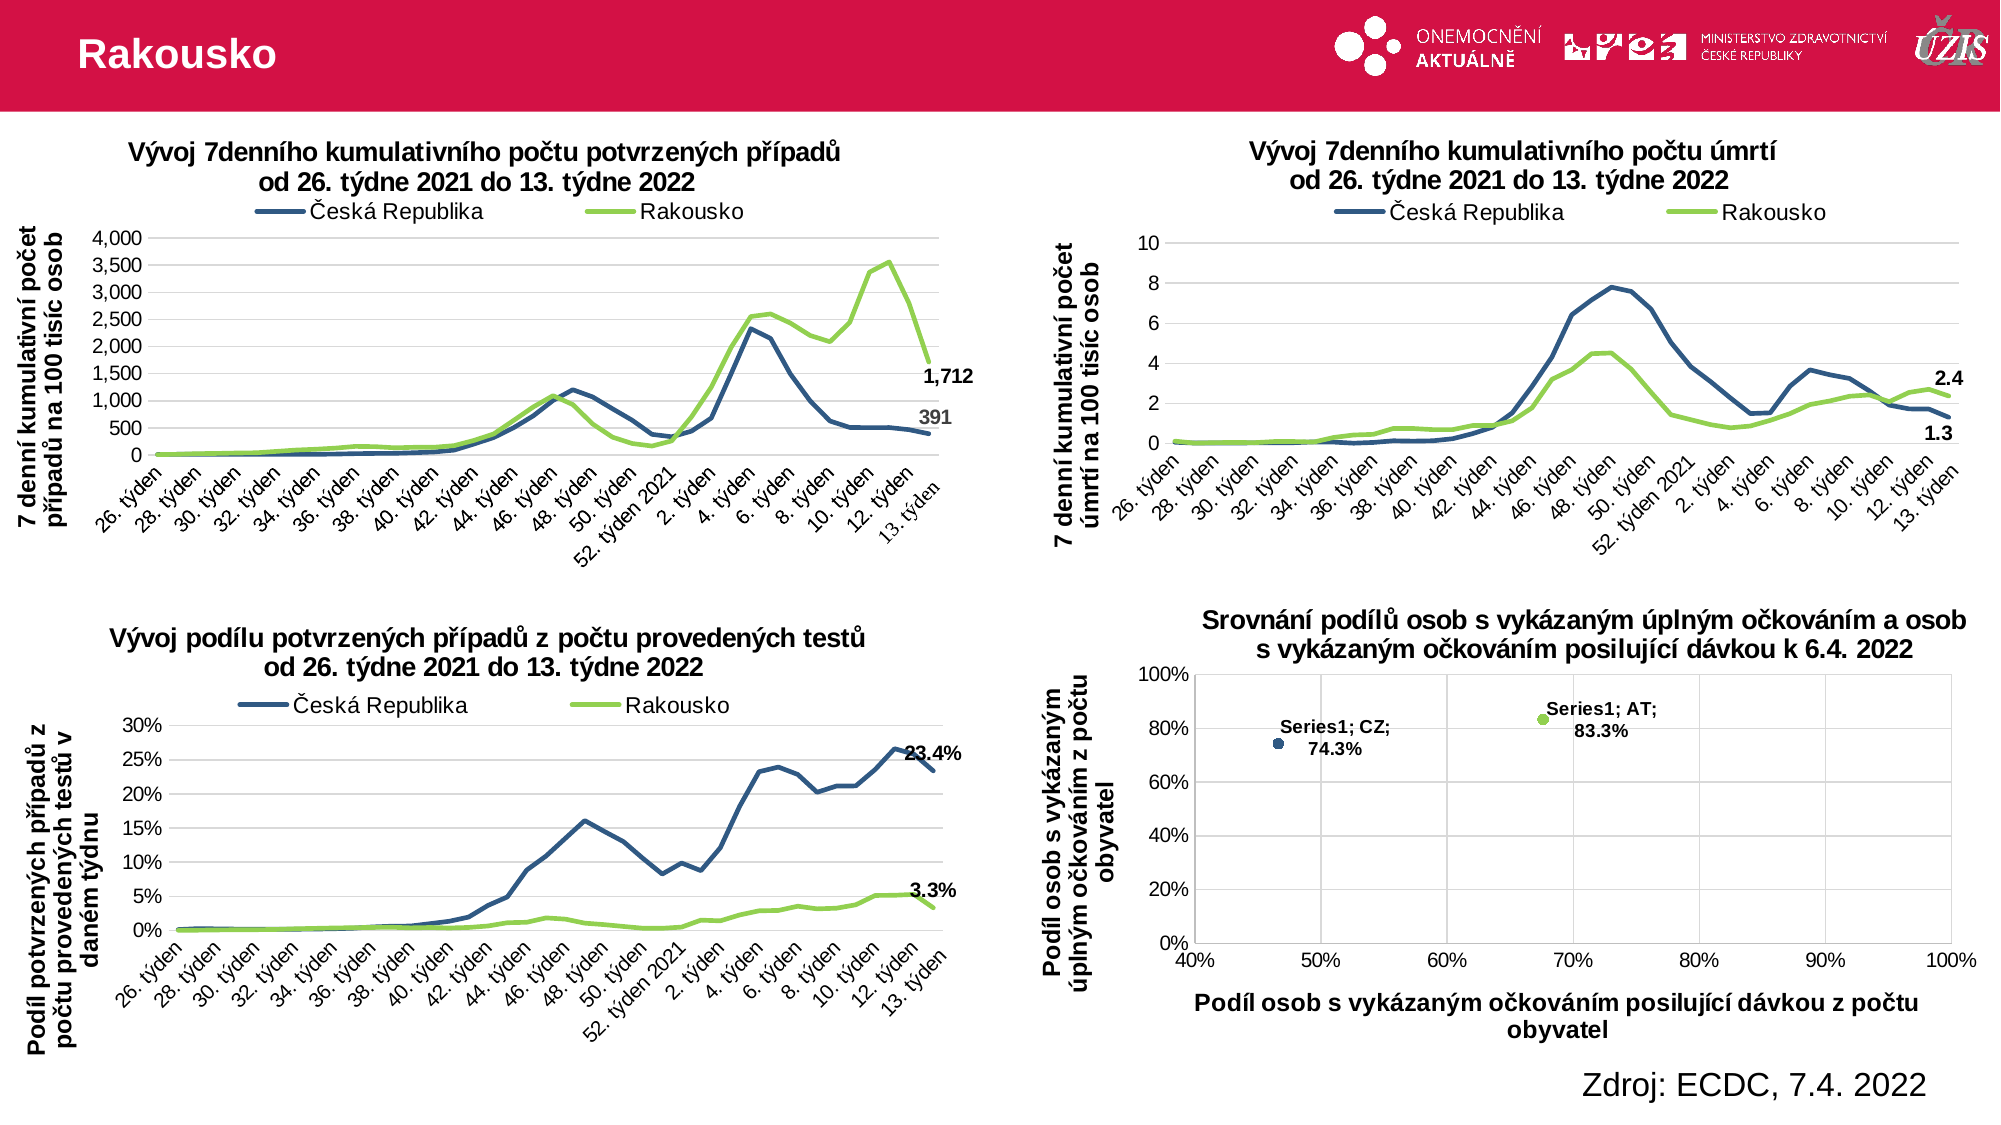

# Rakousko

### Chart: Vývoj 7denního kumulativního počtu úmrtí
od 26. týdne 2021 do 13. týdne 2022

| Category | Česká Republika | Rakousko |
|---|---|---|
| 26. týden | 0.06545763913558886 | 0.12358073147210266 |
| 27. týden | 0.02805327391525237 | 0.022469223904018665 |
| 28. týden | 0.02805327391525237 | 0.04493844780803733 |
| 29. týden | 0.02805327391525237 | 0.05617305976004666 |
| 30. týden | 0.037404365220336494 | 0.04493844780803733 |
| 31. týden | 0.037404365220336494 | 0.10111150756808399 |
| 32. týden | 0.04675545652542062 | 0.10111150756808399 |
| 33. týden | 0.0841598217457571 | 0.07864228366406532 |
| 34. týden | 0.07480873044067299 | 0.303334522704252 |
| 35. týden | 0.018702182610168247 | 0.4269152541763546 |
| 36. týden | 0.05610654783050474 | 0.4606190900323826 |
| 37. týden | 0.14026636957626185 | 0.7527190007846253 |
| 38. týden | 0.1215641869660936 | 0.7527190007846253 |
| 39. týden | 0.14026636957626185 | 0.6965459410245787 |
| 40. týden | 0.2431283739321872 | 0.6965459410245787 |
| 41. týden | 0.4956078391694585 | 0.8987689561607466 |
| 42. týden | 0.8135449435423188 | 0.8987689561607466 |
| 43. týden | 1.5335789740337964 | 1.1346958071529427 |
| 44. týden | 2.8520828480506575 | 1.7863033003694837 |
| 45. týden | 4.31085309164378 | 3.2018644063226596 |
| 46. týden | 6.424199726592793 | 3.684952720259061 |
| 47. týden | 7.162935939694438 | 4.482610168851724 |
| 48. týden | 7.798810148440158 | 4.516314004707752 |
| 49. týden | 7.5837350484232235 | 3.70742194416308 |
| 50. týden | 6.704732465745317 | 2.5502569131061184 |
| 51. týden | 5.040238213440342 | 1.4380303298571946 |
| 52. týden 2021 | 3.8339474350844904 | 1.1908688669129892 |
| 1. týden 2022 | 3.0858601306777604 | 0.9437074039687839 |
| 2. týden | 2.272315187135442 | 0.7864228366406533 |
| 3. týden | 1.4961746088134598 | 0.876299732256728 |
| 4. týden | 1.5335789740337964 | 1.1571650310569614 |
| 5. týden | 2.8614339393557415 | 1.4942033896172413 |
| 6. týden | 3.67497888289806 | 1.9435878676976146 |
| 7. týden | 3.431850508965873 | 2.123341658929764 |
| 8. týden | 3.2448286828641906 | 2.35926850992196 |
| 9. týden | 2.6276566567286386 | 2.426676181634016 |
| 10. týden | 1.9169737175422452 | 2.089637823073736 |
| 11. týden | 1.7299518914405627 | 2.5502569131061184 |
| 12. týden | 1.7206008001354784 | 2.7075414804342492 |
| 13. týden | 1.3091527827117773 | 2.370503121873969 |

### Chart: Vývoj 7denního kumulativního počtu potvrzených případů
od 26. týdne 2021 do 13. týdne 2022

| Category | Česká Republika | Rakousko |
|---|---|---|
| 26. týden | 9.510059857270553 | 7.111509365621908 |
| 27. týden | 12.736186357524575 | 12.279430863546201 |
| 28. týden | 15.064608092490522 | 24.63750401075647 |
| 29. týden | 12.652026535778818 | 28.457272074439636 |
| 30. týden | 11.13714974435519 | 36.52372345598234 |
| 31. týden | 11.249362840016198 | 41.19732202801822 |
| 32. týden | 11.99745014442293 | 66.29544512880707 |
| 33. týden | 12.175120879219527 | 90.60714539295527 |
| 34. týden | 12.343440522711042 | 106.00979837916006 |
| 35. týden | 16.429867423032803 | 127.01852272941751 |
| 36. týden | 24.38764612365939 | 157.95864404525122 |
| 37. týden | 28.707850306608258 | 154.45344511622432 |
| 38. týden | 30.587419658930166 | 132.1527403914858 |
| 39. týden | 42.126666329403974 | 141.48870292360553 |
| 40. týden | 56.031739100064065 | 143.6232791944873 |
| 41. týden | 90.01360490273977 | 172.56363958286335 |
| 42. týden | 201.44120889412218 | 268.0016681151826 |
| 43. týden | 321.7710518079447 | 388.4254736287707 |
| 44. týden | 500.72288611333954 | 634.7668099004793 |
| 45. týden | 720.3800208697656 | 885.5458178932317 |
| 46. týden | 1005.0739956530517 | 1092.9255199153718 |
| 47. týden | 1202.849576755581 | 928.9114200279877 |
| 48. týden | 1069.9986225842508 | 571.718167625803 |
| 49. týden | 852.9130379367228 | 329.2415378655855 |
| 50. týden | 639.8577736416862 | 211.91848525075204 |
| 51. týden | 380.1779680995001 | 164.4634843654646 |
| 52. týden 2021 | 335.5358582090285 | 259.8790436738799 |
| 1. týden 2022 | 439.2394607824114 | 701.9497893734952 |
| 2. týden | 679.5438051404632 | 1249.1203298841579 |
| 3. týden | 1493.098099774087 | 1981.9990059615347 |
| 4. týden | 2329.020204809472 | 2552.6498854518964 |
| 5. týden | 2147.4033094821284 | 2600.385751635984 |
| 6. týden | 1491.0315085956634 | 2431.9452146395083 |
| 7. týden | 996.4709916523743 | 2203.174811460742 |
| 8. týden | 626.1023183319074 | 2087.8739889972703 |
| 9. týden | 507.1938412964577 | 2442.797849785149 |
| 10. týden | 503.3879471352885 | 3369.9454357366717 |
| 11. týden | 505.13660120933923 | 3558.720620366284 |
| 12. týden | 465.7965600888503 | 2796.0477533921785 |
| 13. týden | 391.0158829220926 | 1711.896465411326 |

### Chart: Srovnání podílů osob s vykázaným úplným očkováním a osob s vykázaným očkováním posilující dávkou k 6.4. 2022

| Category | AT | CZ |
|---|---|---|

### Chart: Vývoj podílu potvrzených případů z počtu provedených testů od 26. týdne 2021 do 13. týdne 2022

| Category | Česká Republika | Rakousko |
|---|---|---|
| 26. týden | 0.0011517058156047645 | 0.00013166365240795764 |
| 27. týden | 0.0025317255698706067 | 0.0002684131283243138 |
| 28. týden | 0.0022194270819700136 | 0.000644387831560018 |
| 29. týden | 0.0018728172958068549 | 0.0009023068491608689 |
| 30. týden | 0.001577076119412867 | 0.0010093815667241268 |
| 31. týden | 0.0016438917737086635 | 0.0013509894053988735 |
| 32. týden | 0.0017273342910188042 | 0.0022830970728304483 |
| 33. týden | 0.001931985790556121 | 0.0029097161791043053 |
| 34. týden | 0.002339778359177249 | 0.0034908972523427415 |
| 35. týden | 0.0031286782447349348 | 0.003979693916270844 |
| 36. týden | 0.004950636008663613 | 0.004249195040470107 |
| 37. týden | 0.006069964746751976 | 0.004621005609876609 |
| 38. týden | 0.006373174604720942 | 0.0037184898056857522 |
| 39. týden | 0.009849405756163257 | 0.004176748702601165 |
| 40. týden | 0.013399795603918858 | 0.003490958978774347 |
| 41. týden | 0.019520761849138944 | 0.004273151173572563 |
| 42. týden | 0.03660225336126672 | 0.006463230032737459 |
| 43. týden | 0.04899559737323226 | 0.011246294633142253 |
| 44. týden | 0.08841931100077113 | 0.011862362084110846 |
| 45. týden | 0.10899667932024398 | 0.018289901305118796 |
| 46. týden | 0.135018478645921 | 0.016461207562456292 |
| 47. týden | 0.1610638084744065 | 0.010562943044960632 |
| 48. týden | 0.1452800028440219 | 0.008451281036108555 |
| 49. týden | 0.1300078537800058 | 0.005784775023257732 |
| 50. týden | 0.10551410098056904 | 0.0031485708829886035 |
| 51. týden | 0.08249748891571888 | 0.003068613133177894 |
| 52. týden 2021 | 0.09868482571603017 | 0.004775366606207316 |
| 1. týden 2022 | 0.08758269378500734 | 0.01498984818703231 |
| 2. týden | 0.12104303215543877 | 0.01394991405593265 |
| 3. týden | 0.1820149765001864 | 0.022645218323759143 |
| 4. týden | 0.2325842434316504 | 0.02867496914335907 |
| 5. týden | 0.2394611025083551 | 0.029196393432697258 |
| 6. týden | 0.22860510028086384 | 0.03541004984616915 |
| 7. týden | 0.20245925621938754 | 0.03154634621321106 |
| 8. týden | 0.21163377290025667 | 0.03252319497781654 |
| 9. týden | 0.21183964880213094 | 0.037523981540620595 |
| 10. týden | 0.23592107915749985 | 0.05119306441761086 |
| 11. týden | 0.26639871779065466 | 0.051458171594492765 |
| 12. týden | 0.2583100841120526 | 0.052791963881929 |
| 13. týden | 0.23381365362141368 | 0.033134899838780034 |
Zdroj: ECDC, 7.4. 2022